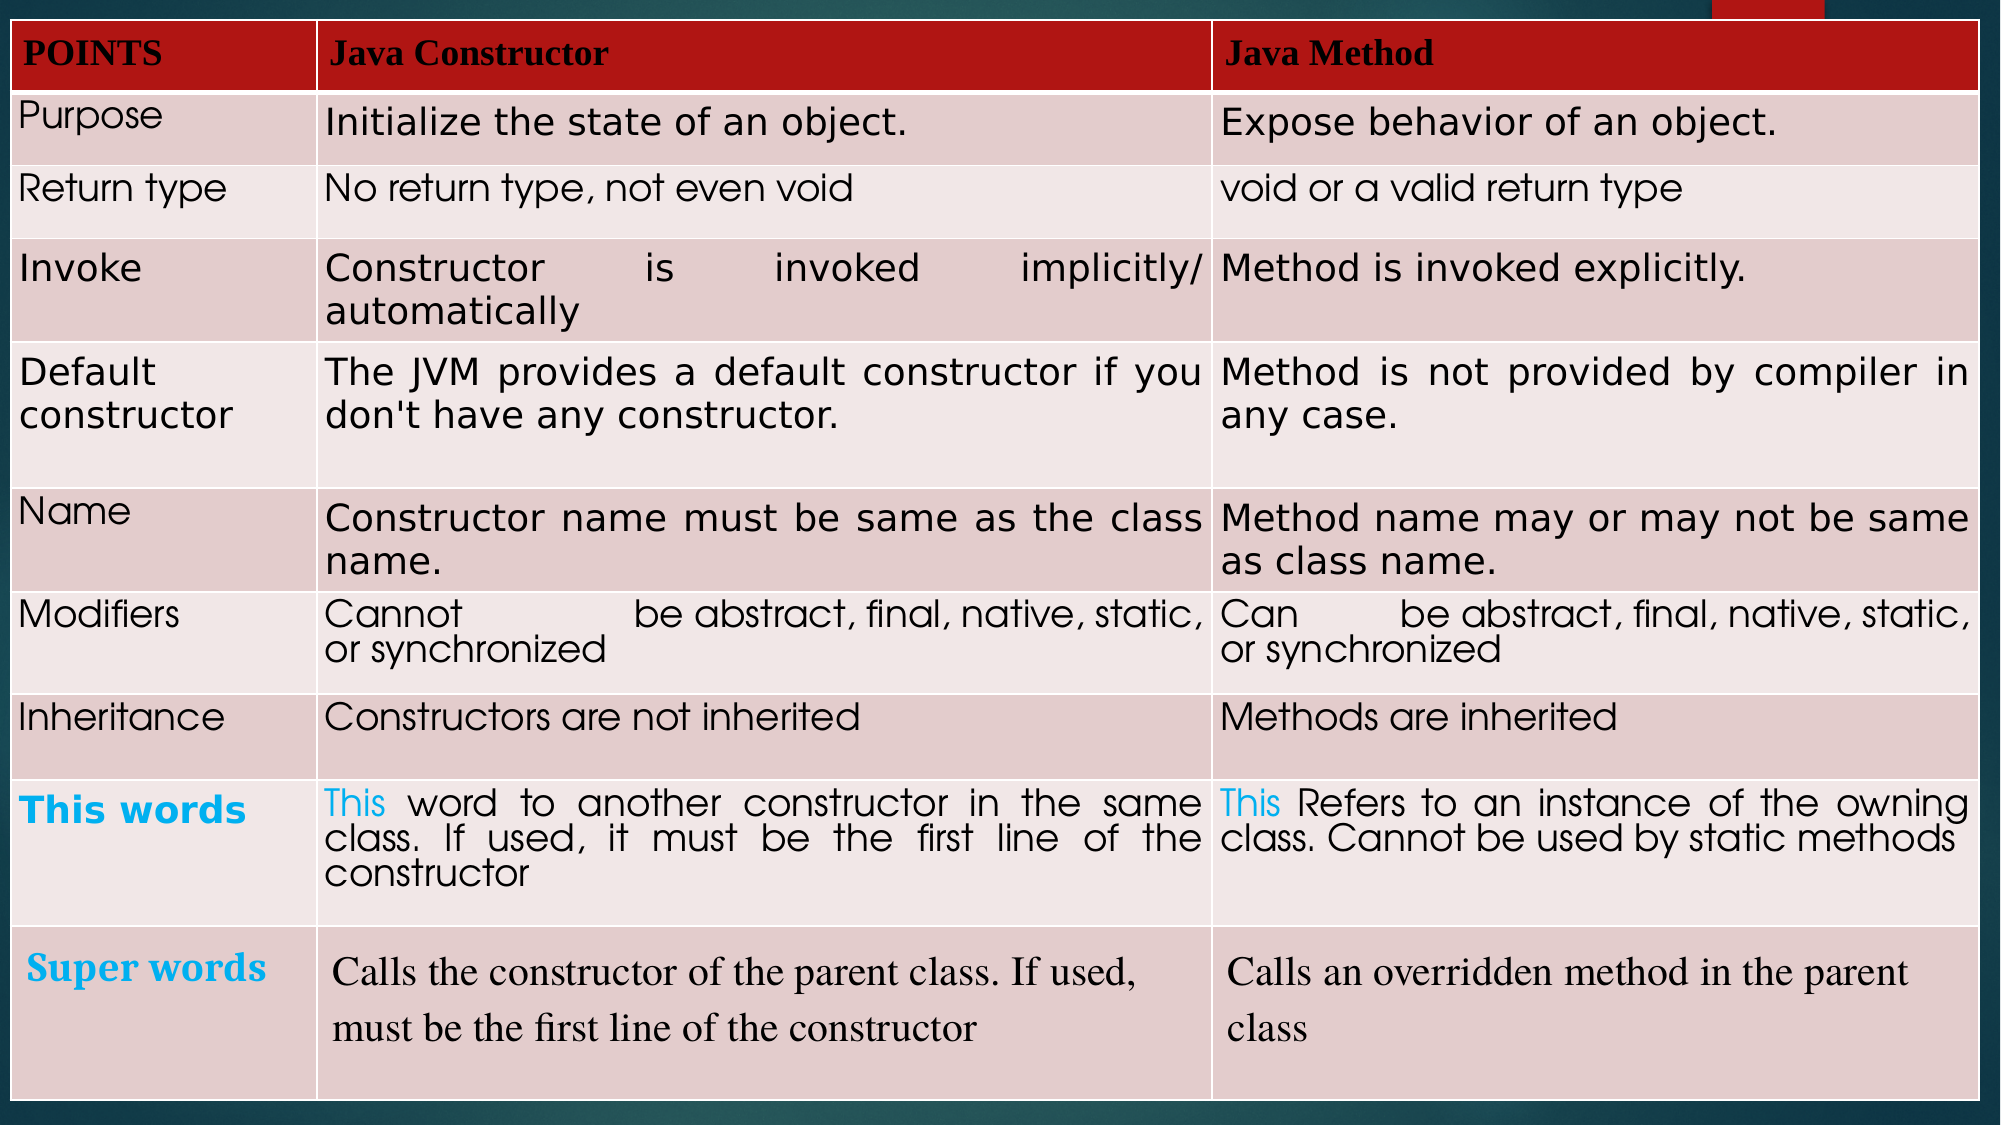

| POINTS | Java Constructor | Java Method |
| --- | --- | --- |
| Purpose | Initialize the state of an object. | Expose behavior of an object. |
| Return type | No return type, not even void | void or a valid return type |
| Invoke | Constructor is invoked implicitly/ automatically | Method is invoked explicitly. |
| Default constructor | The JVM provides a default constructor if you don't have any constructor. | Method is not provided by compiler in any case. |
| Name | Constructor name must be same as the class name. | Method name may or may not be same as class name. |
| Modifiers | Cannot be abstract, final, native, static, or synchronized | Can be abstract, final, native, static, or synchronized |
| Inheritance | Constructors are not inherited | Methods are inherited |
| This words | This word to another constructor in the same class. If used, it must be the first line of the constructor | This Refers to an instance of the owning class. Cannot be used by static methods |
| Super words | Calls the constructor of the parent class. If used, must be the first line of the constructor | Calls an overridden method in the parent class |
#